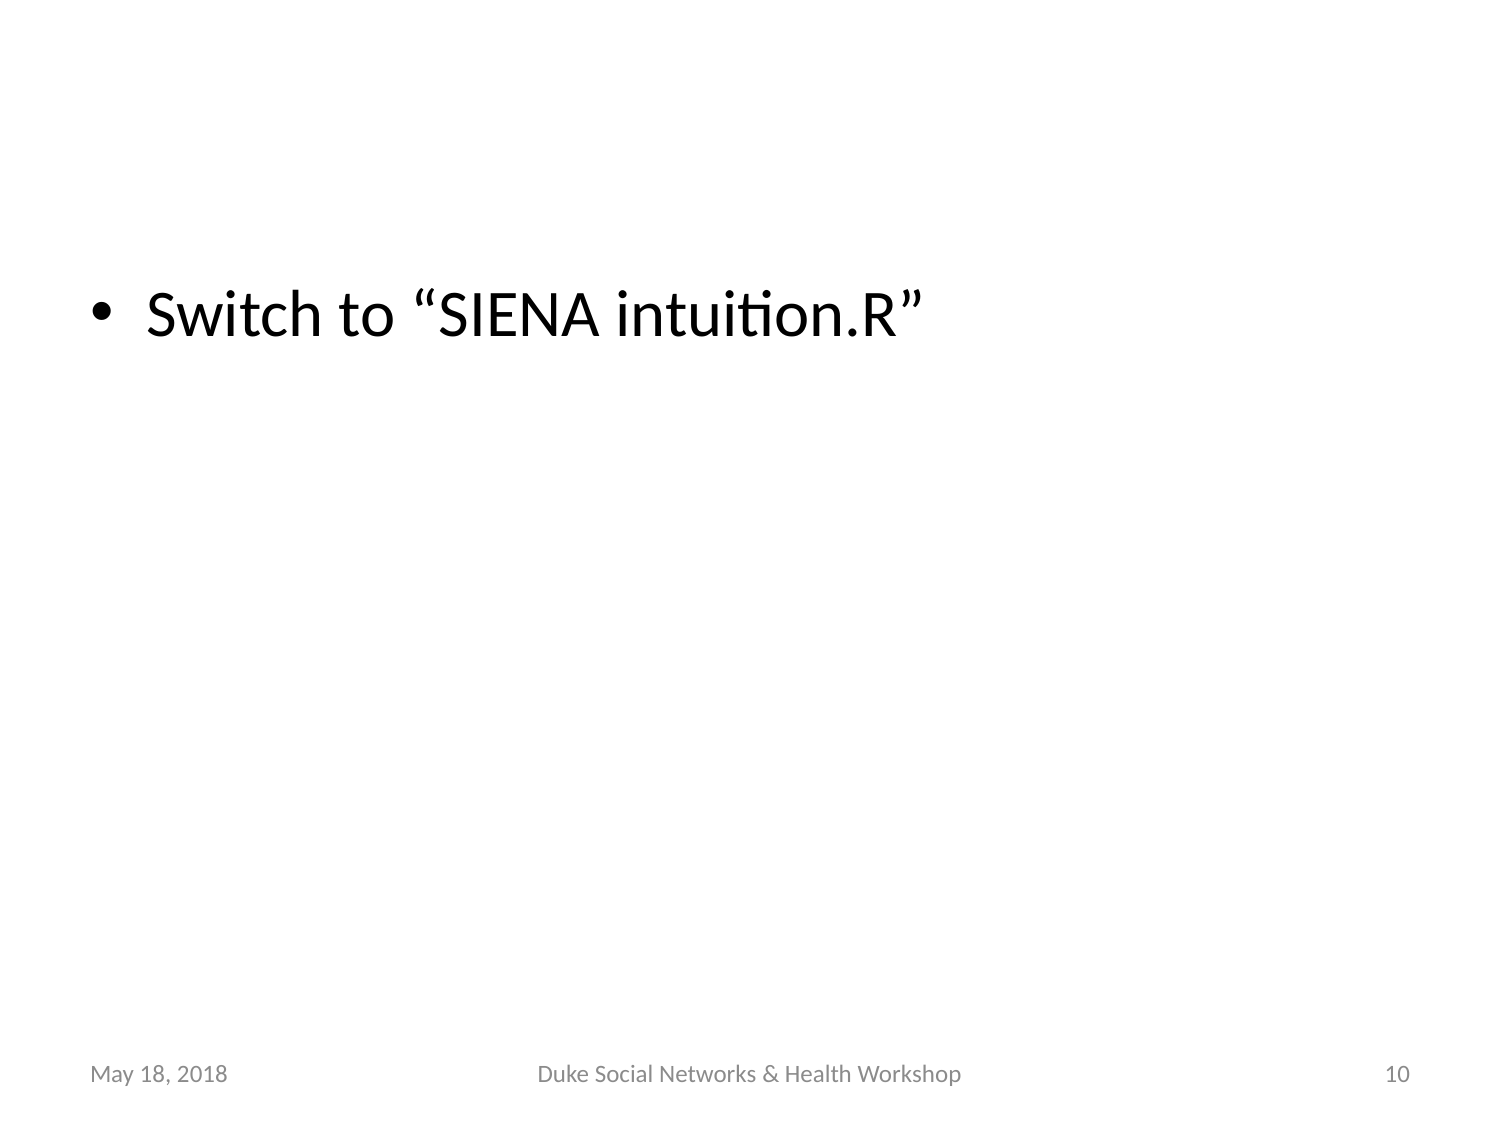

#
Switch to “SIENA intuition.R”
May 18, 2018
Duke Social Networks & Health Workshop
10